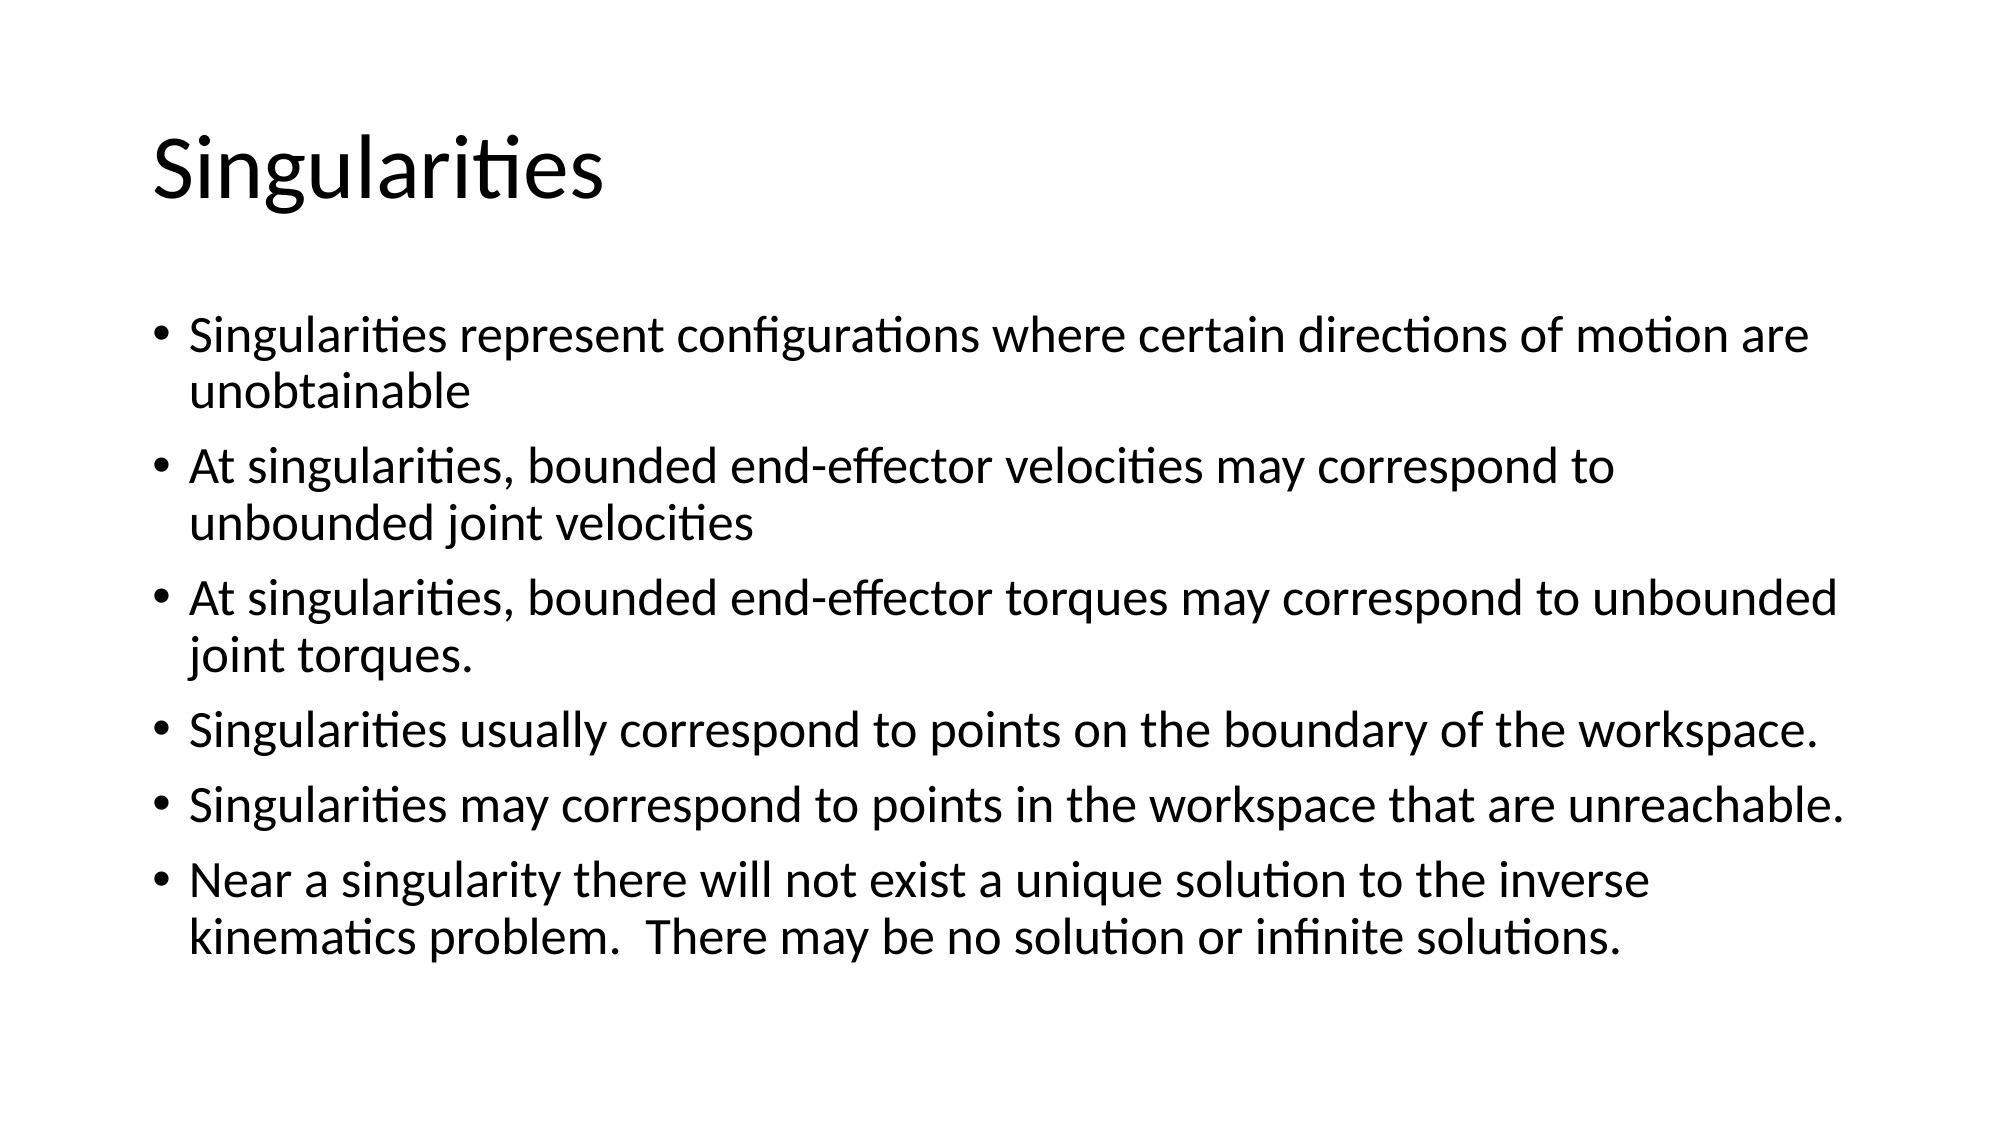

# Singularities
Singularities represent configurations where certain directions of motion are unobtainable
At singularities, bounded end-effector velocities may correspond to unbounded joint velocities
At singularities, bounded end-effector torques may correspond to unbounded joint torques.
Singularities usually correspond to points on the boundary of the workspace.
Singularities may correspond to points in the workspace that are unreachable.
Near a singularity there will not exist a unique solution to the inverse kinematics problem.  There may be no solution or infinite solutions.